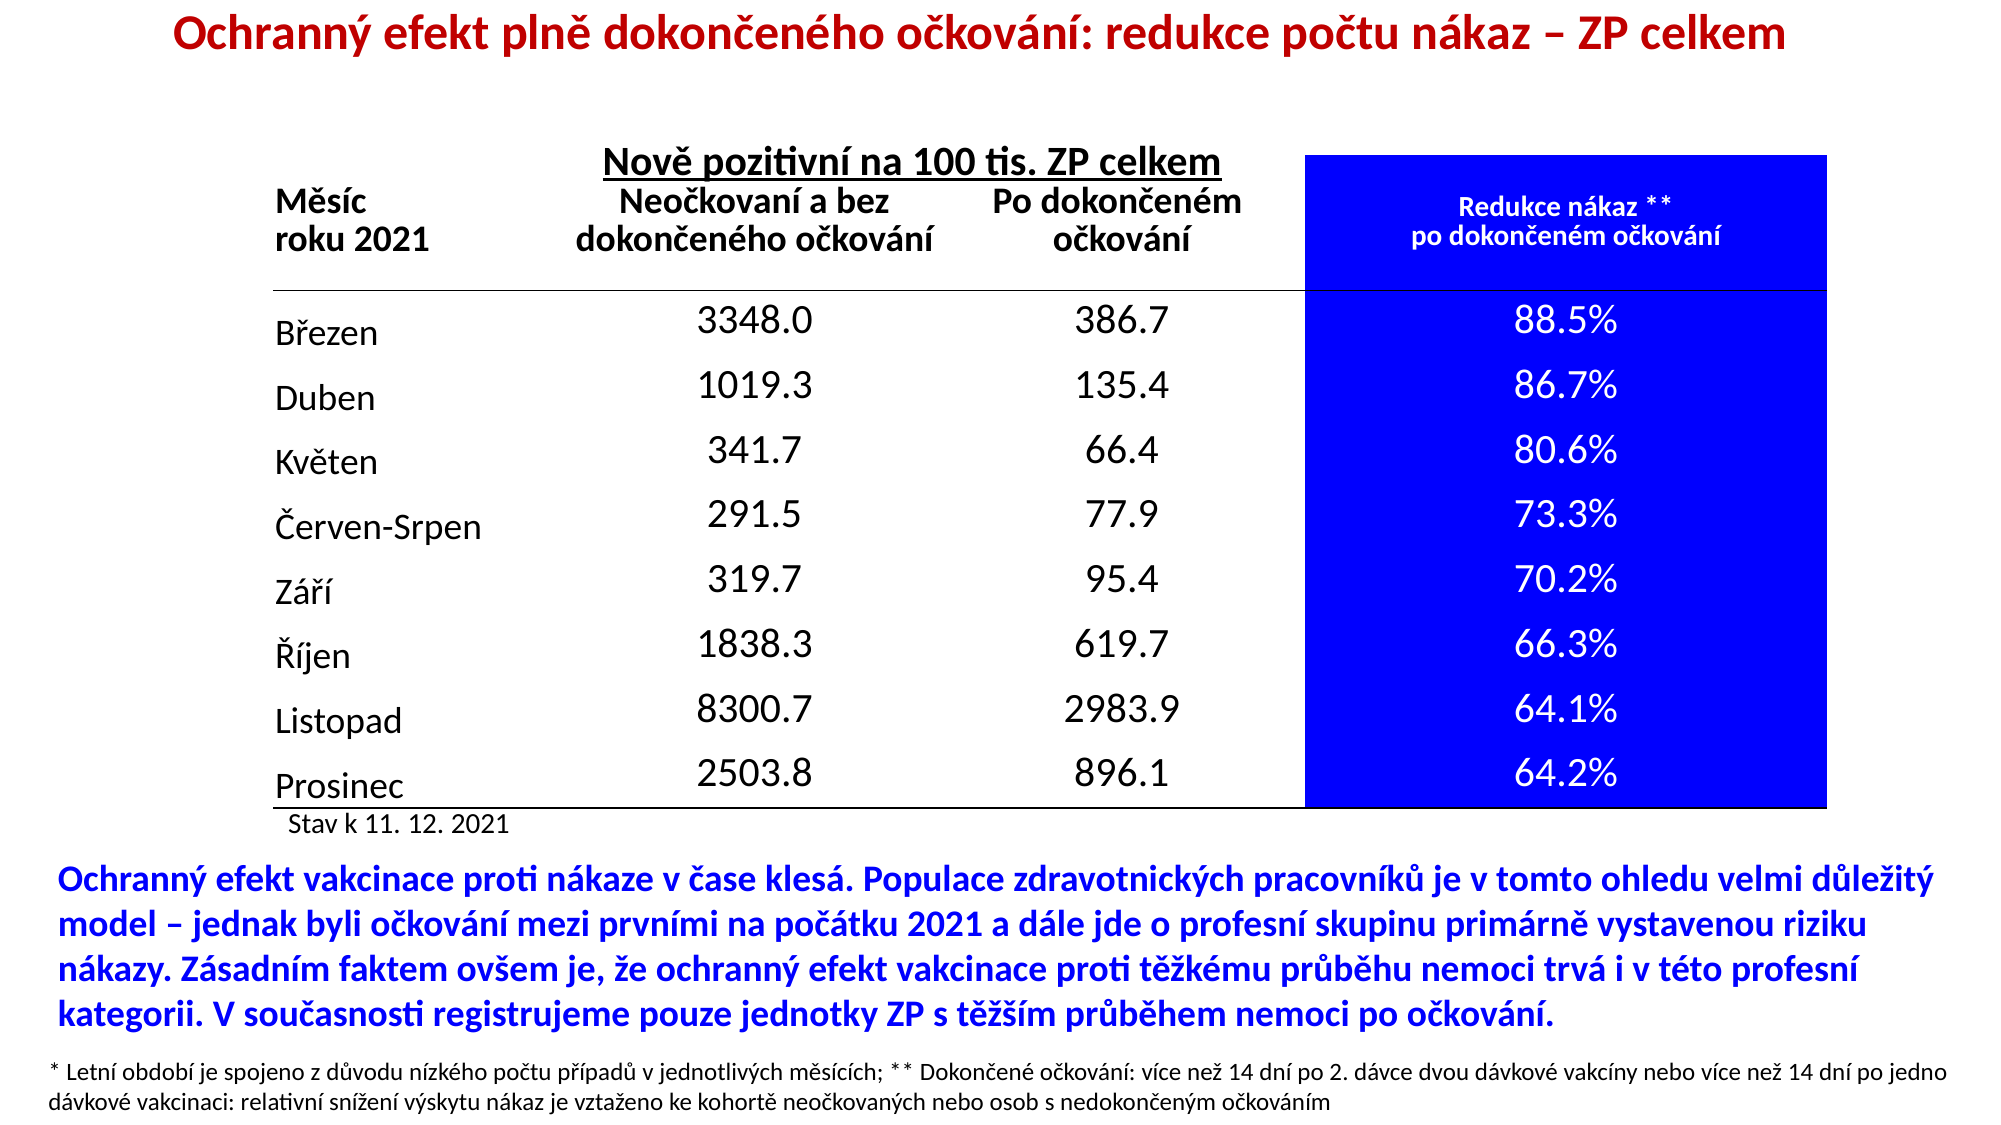

Ochranný efekt plně dokončeného očkování: redukce počtu nákaz – ZP celkem
|  |  |  |  |
| --- | --- | --- | --- |
| Měsíc roku 2021 | Neočkovaní a bez dokončeného očkování | Po dokončeném očkování | Redukce nákaz \*\* po dokončeném očkování |
| Březen | 3348.0 | 386.7 | 88.5% |
| Duben | 1019.3 | 135.4 | 86.7% |
| Květen | 341.7 | 66.4 | 80.6% |
| Červen-Srpen | 291.5 | 77.9 | 73.3% |
| Září | 319.7 | 95.4 | 70.2% |
| Říjen | 1838.3 | 619.7 | 66.3% |
| Listopad | 8300.7 | 2983.9 | 64.1% |
| Prosinec | 2503.8 | 896.1 | 64.2% |
Nově pozitivní na 100 tis. ZP celkem
Stav k 11. 12. 2021
Ochranný efekt vakcinace proti nákaze v čase klesá. Populace zdravotnických pracovníků je v tomto ohledu velmi důležitý model – jednak byli očkování mezi prvními na počátku 2021 a dále jde o profesní skupinu primárně vystavenou riziku nákazy. Zásadním faktem ovšem je, že ochranný efekt vakcinace proti těžkému průběhu nemoci trvá i v této profesní kategorii. V současnosti registrujeme pouze jednotky ZP s těžším průběhem nemoci po očkování.
* Letní období je spojeno z důvodu nízkého počtu případů v jednotlivých měsících; ** Dokončené očkování: více než 14 dní po 2. dávce dvou dávkové vakcíny nebo více než 14 dní po jedno dávkové vakcinaci: relativní snížení výskytu nákaz je vztaženo ke kohortě neočkovaných nebo osob s nedokončeným očkováním